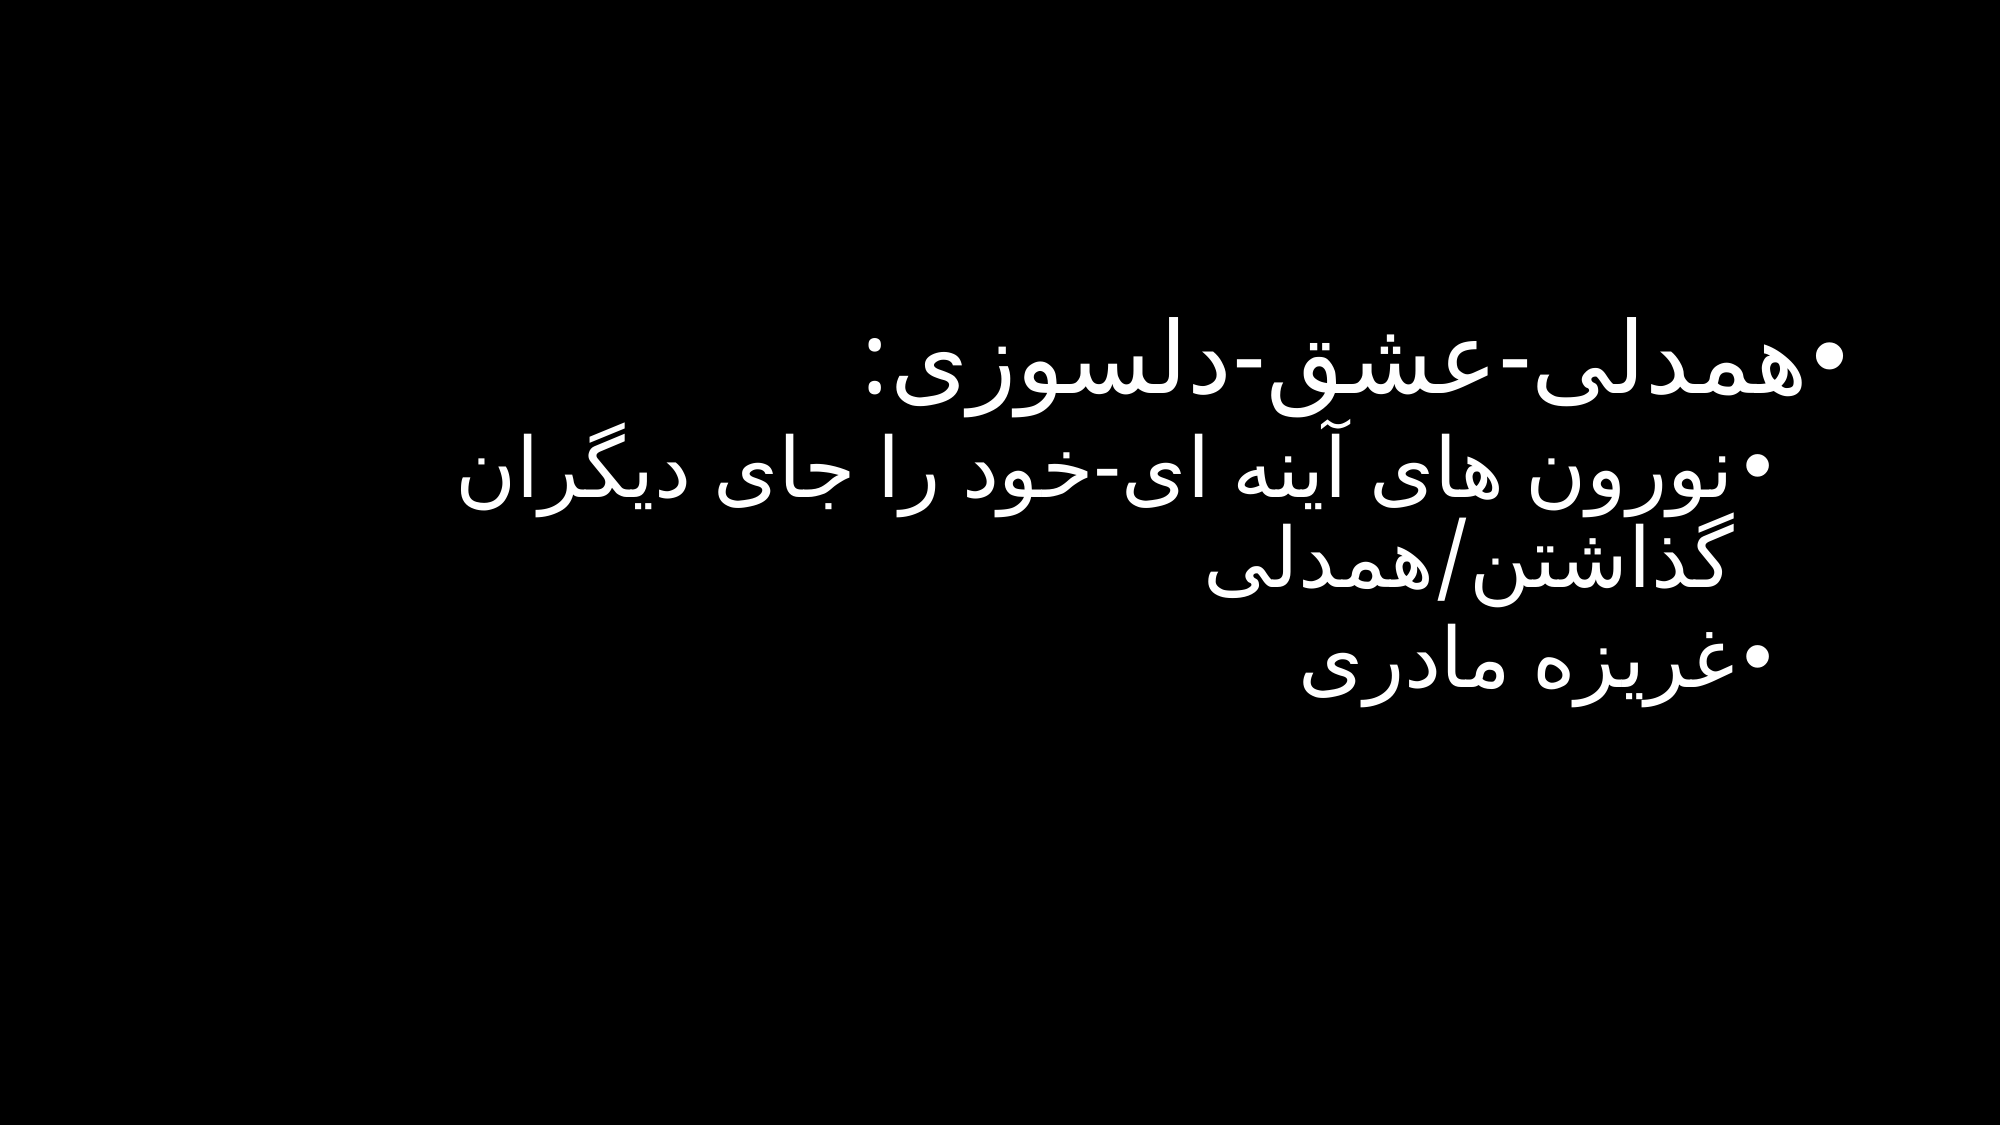

#
همدلی-عشق-دلسوزی:
نورون های آینه ای-خود را جای دیگران گذاشتن/همدلی
غریزه مادری